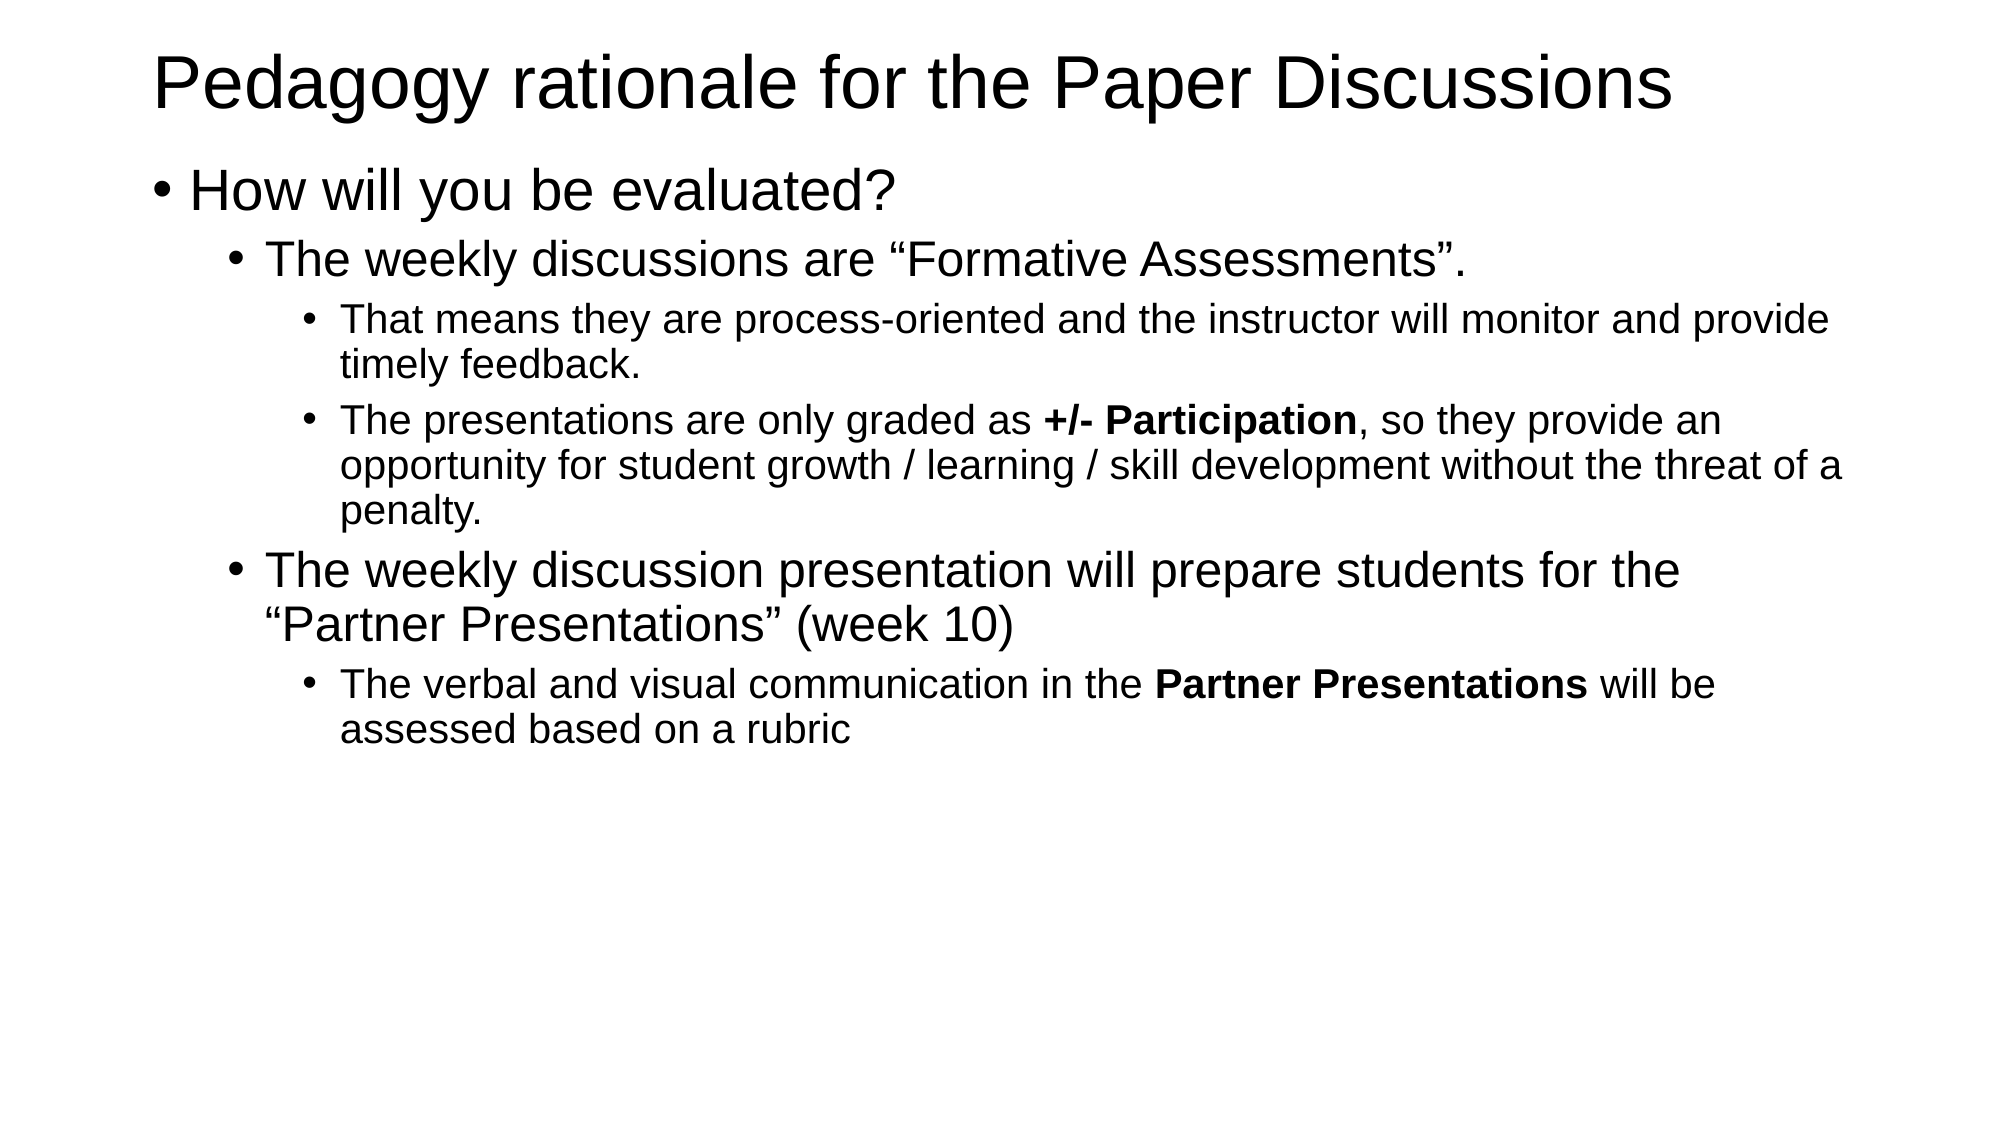

# Pedagogy rationale for the Paper Discussions
How will you be evaluated?
The weekly discussions are “Formative Assessments”.
That means they are process-oriented and the instructor will monitor and provide timely feedback.
The presentations are only graded as +/- Participation, so they provide an opportunity for student growth / learning / skill development without the threat of a penalty.
The weekly discussion presentation will prepare students for the “Partner Presentations” (week 10)
The verbal and visual communication in the Partner Presentations will be assessed based on a rubric